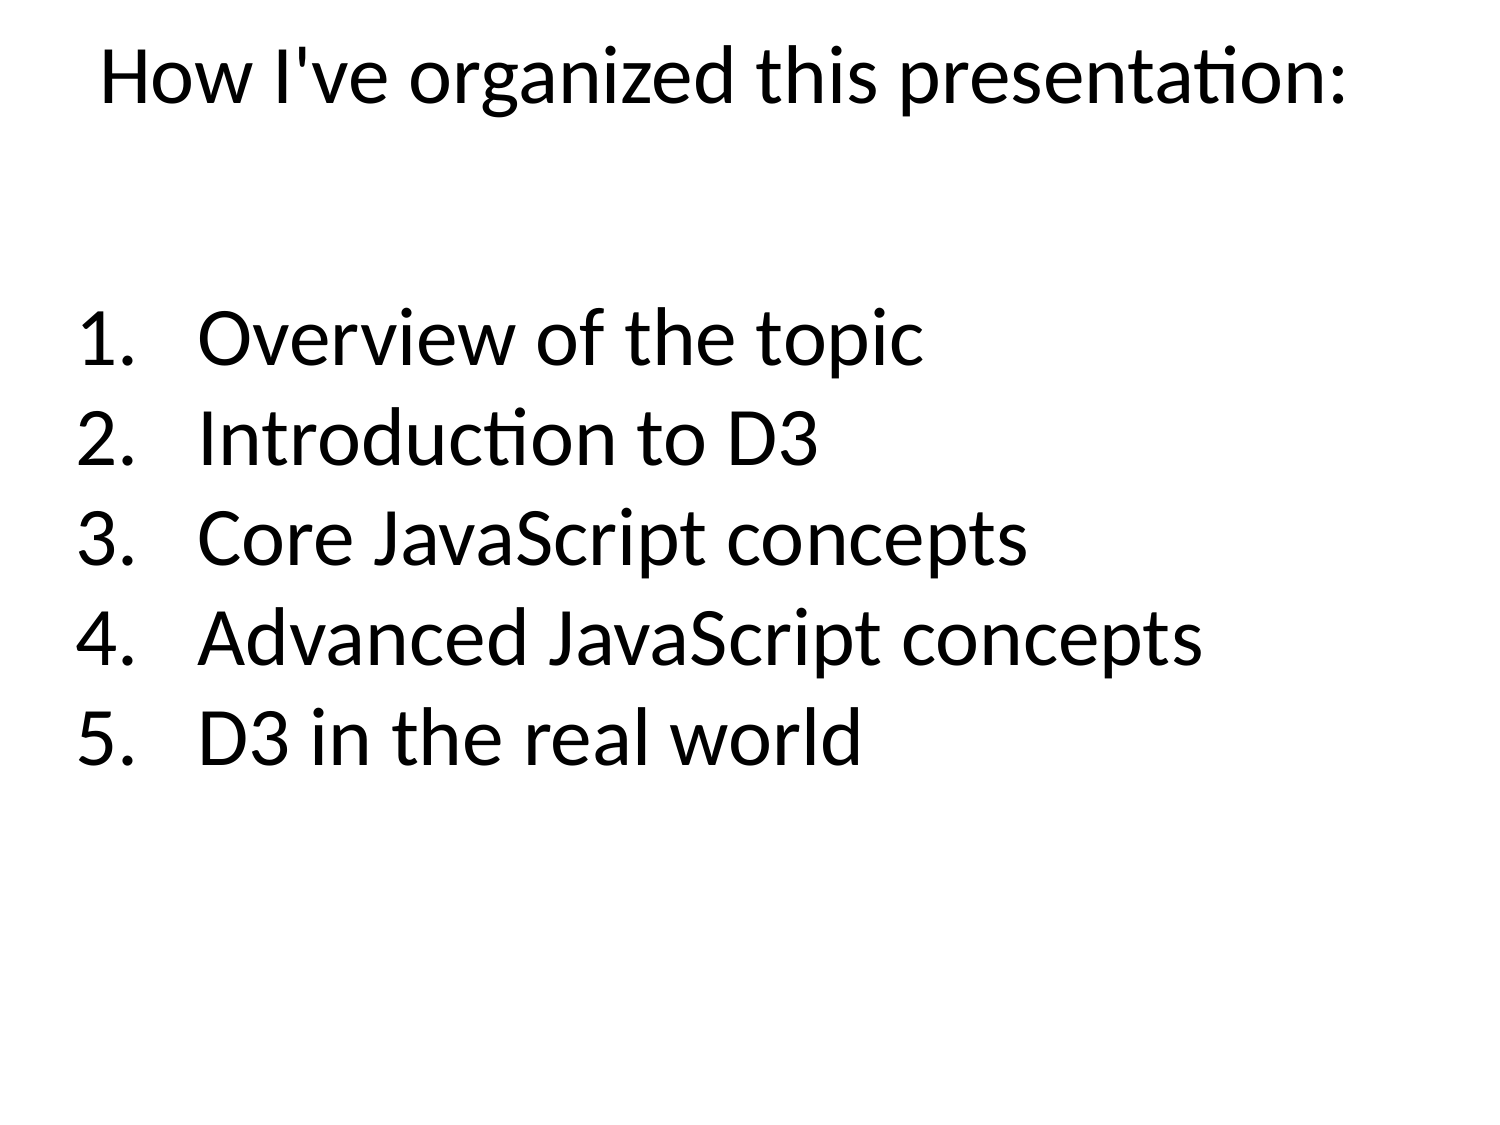

How I've organized this presentation:
Overview of the topic
Introduction to D3
Core JavaScript concepts
Advanced JavaScript concepts
D3 in the real world